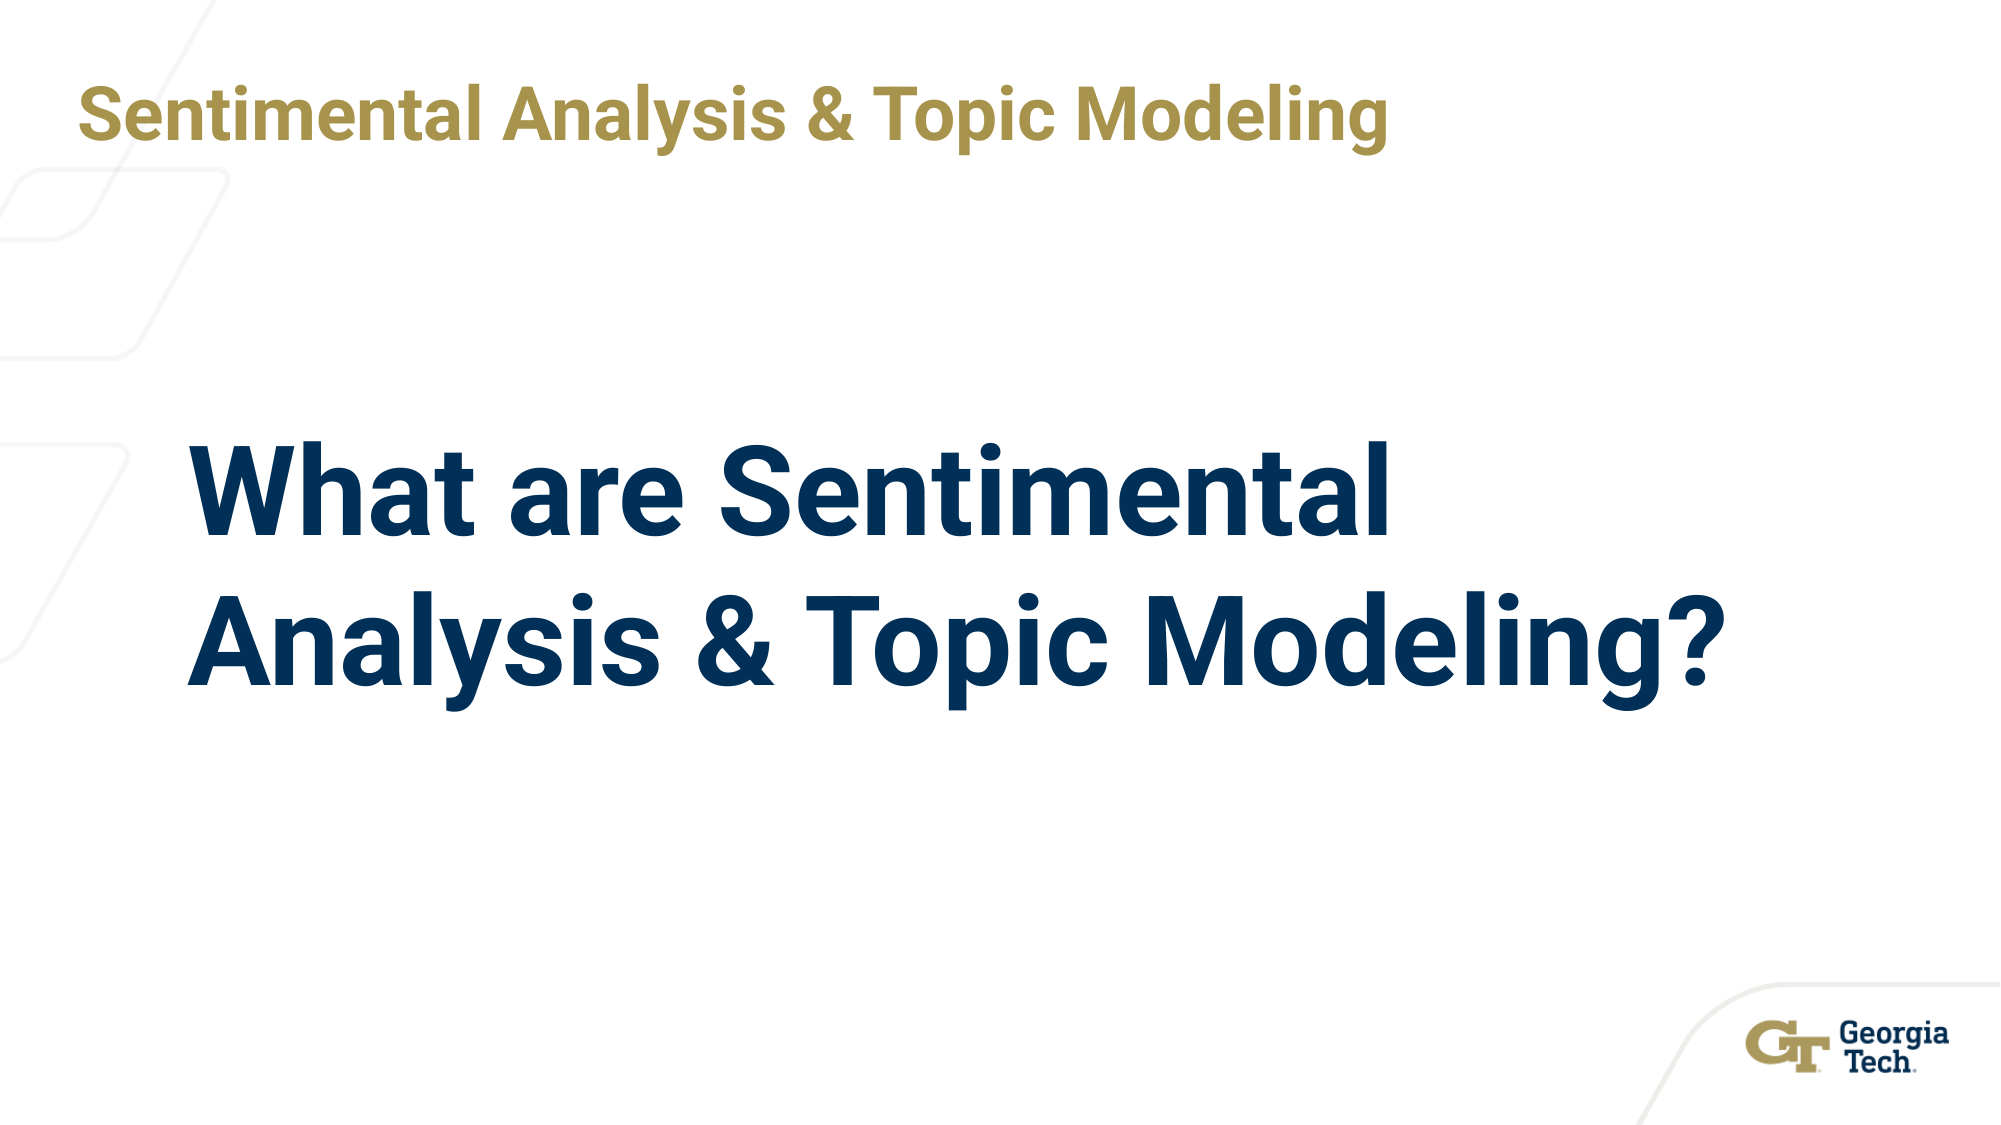

# Sentimental Analysis & Topic Modeling
What are Sentimental Analysis & Topic Modeling?